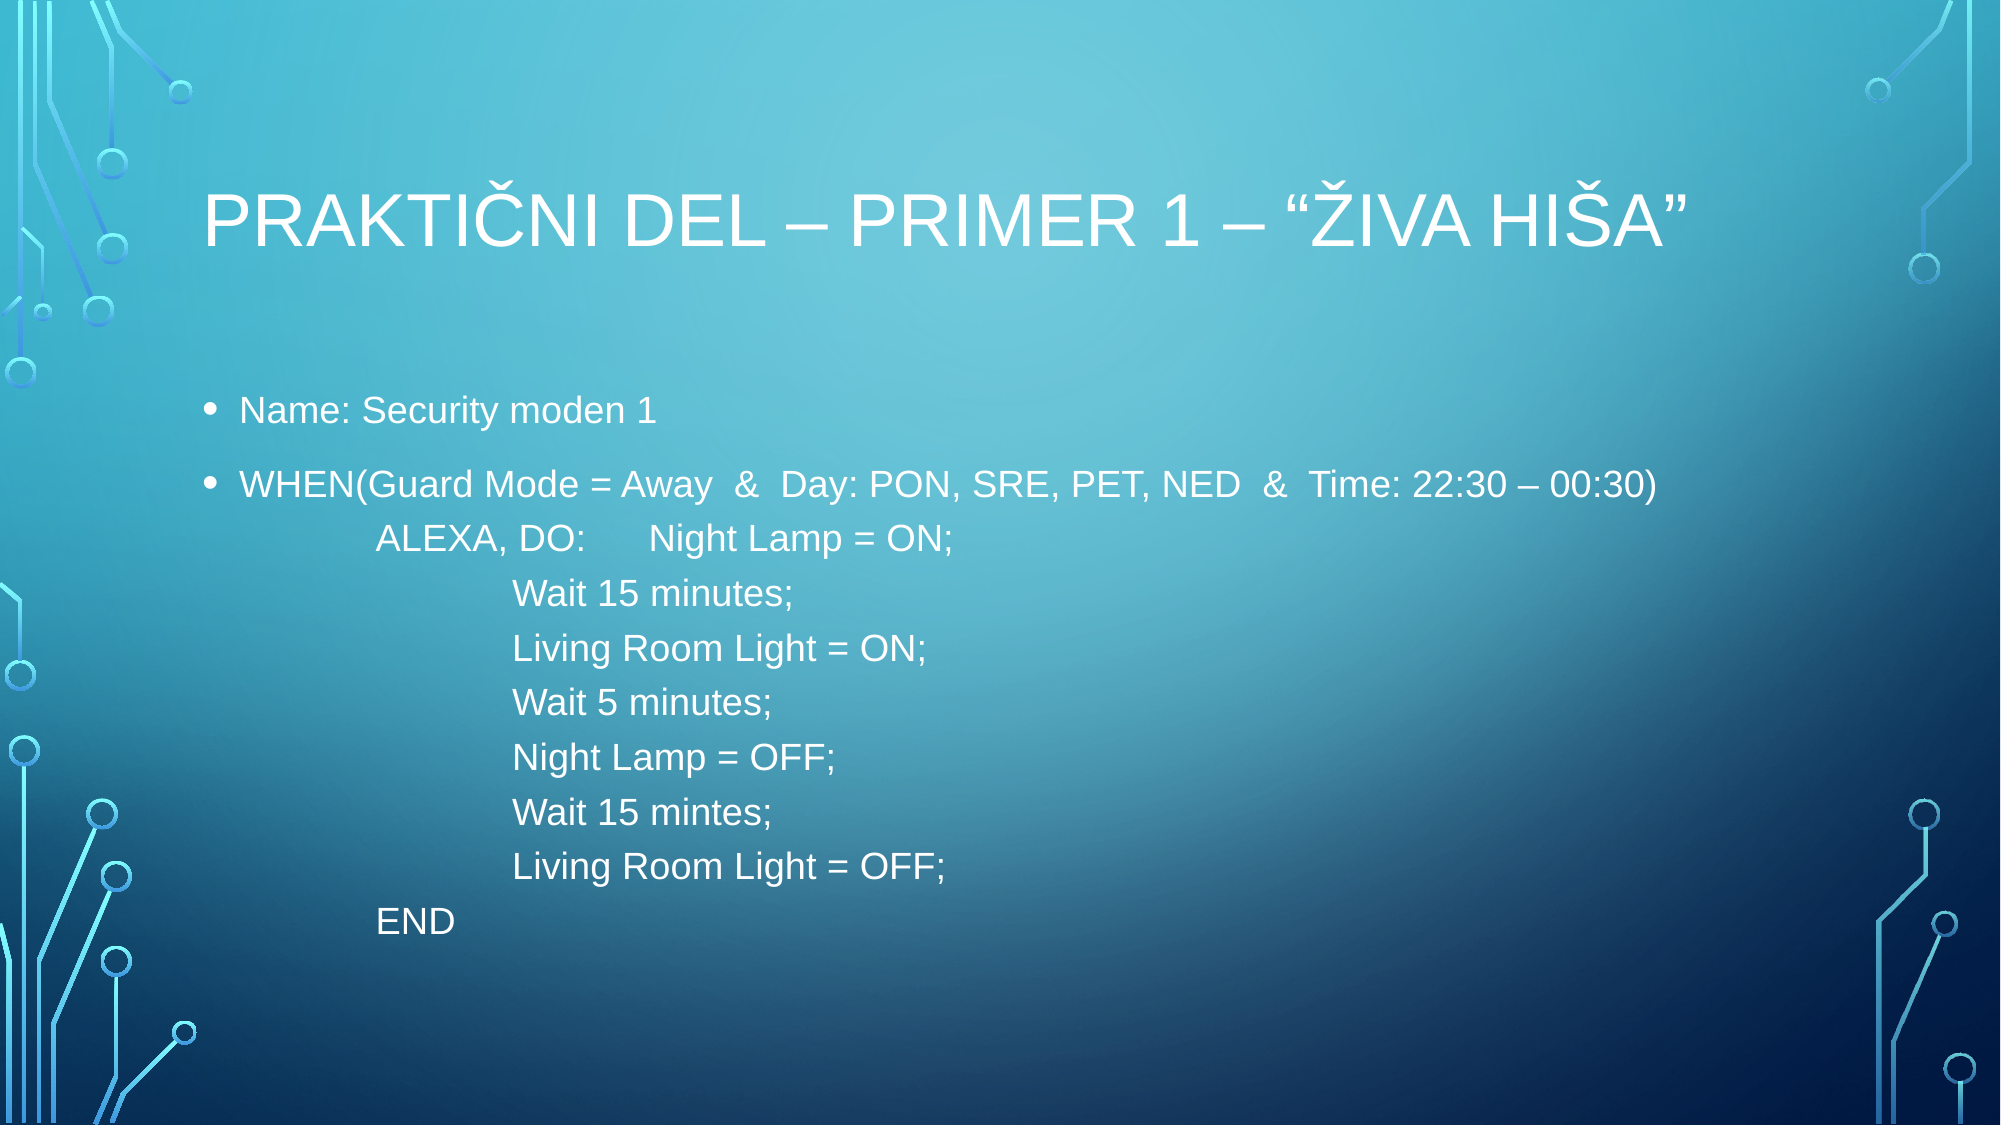

# Praktični del – primer 1 – “živa hiša”
Name: Security moden 1
WHEN(Guard Mode = Away  &  Day: PON, SRE, PET, NED  &  Time: 22:30 – 00:30)
	ALEXA, DO: 	Night Lamp = ON;
		      	Wait 15 minutes;
		       	Living Room Light = ON;
		      	Wait 5 minutes;
		       	Night Lamp = OFF;
		       	Wait 15 mintes;
		       	Living Room Light = OFF;
		END